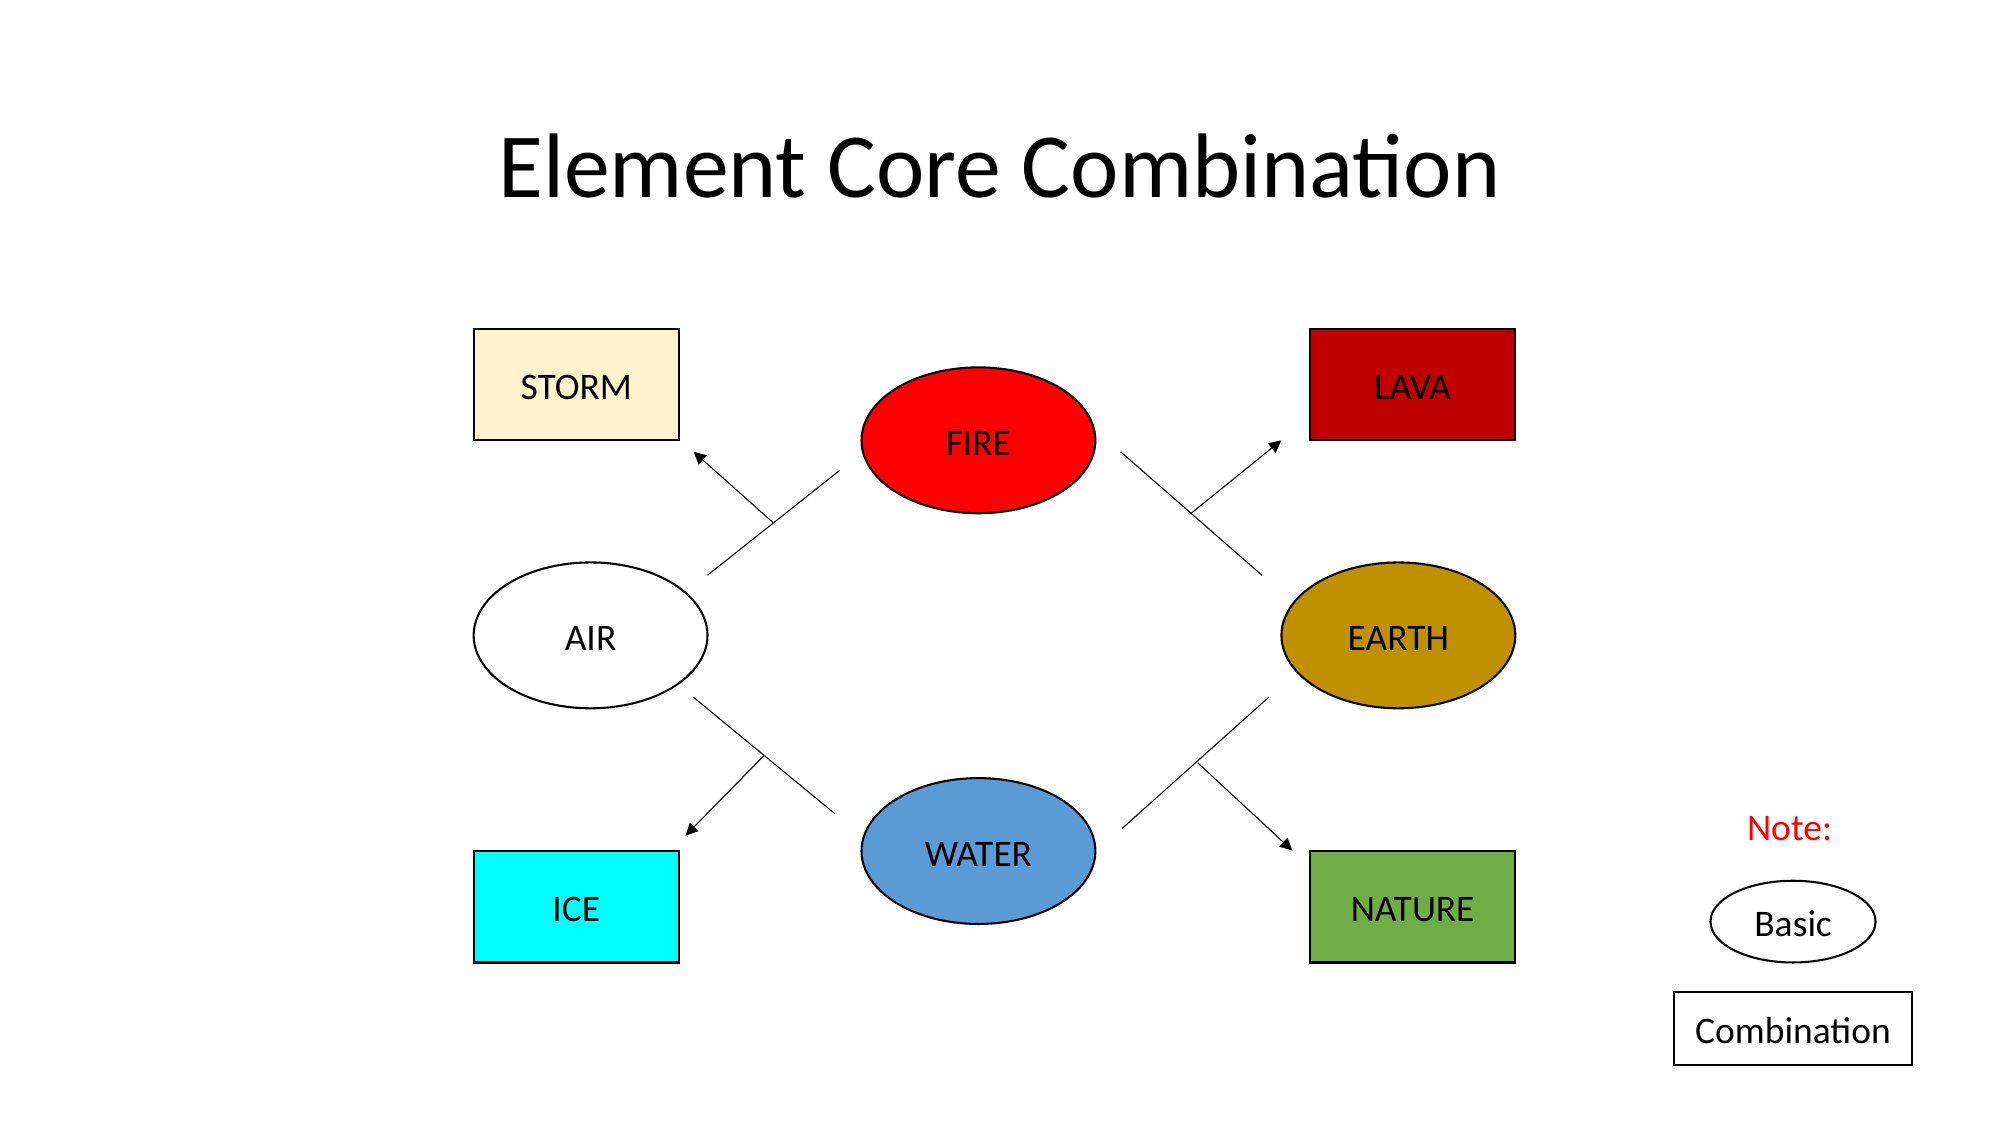

# Element Core Combination
STORM
LAVA
FIRE
AIR
EARTH
WATER
Note:
ICE
NATURE
Basic
Combination